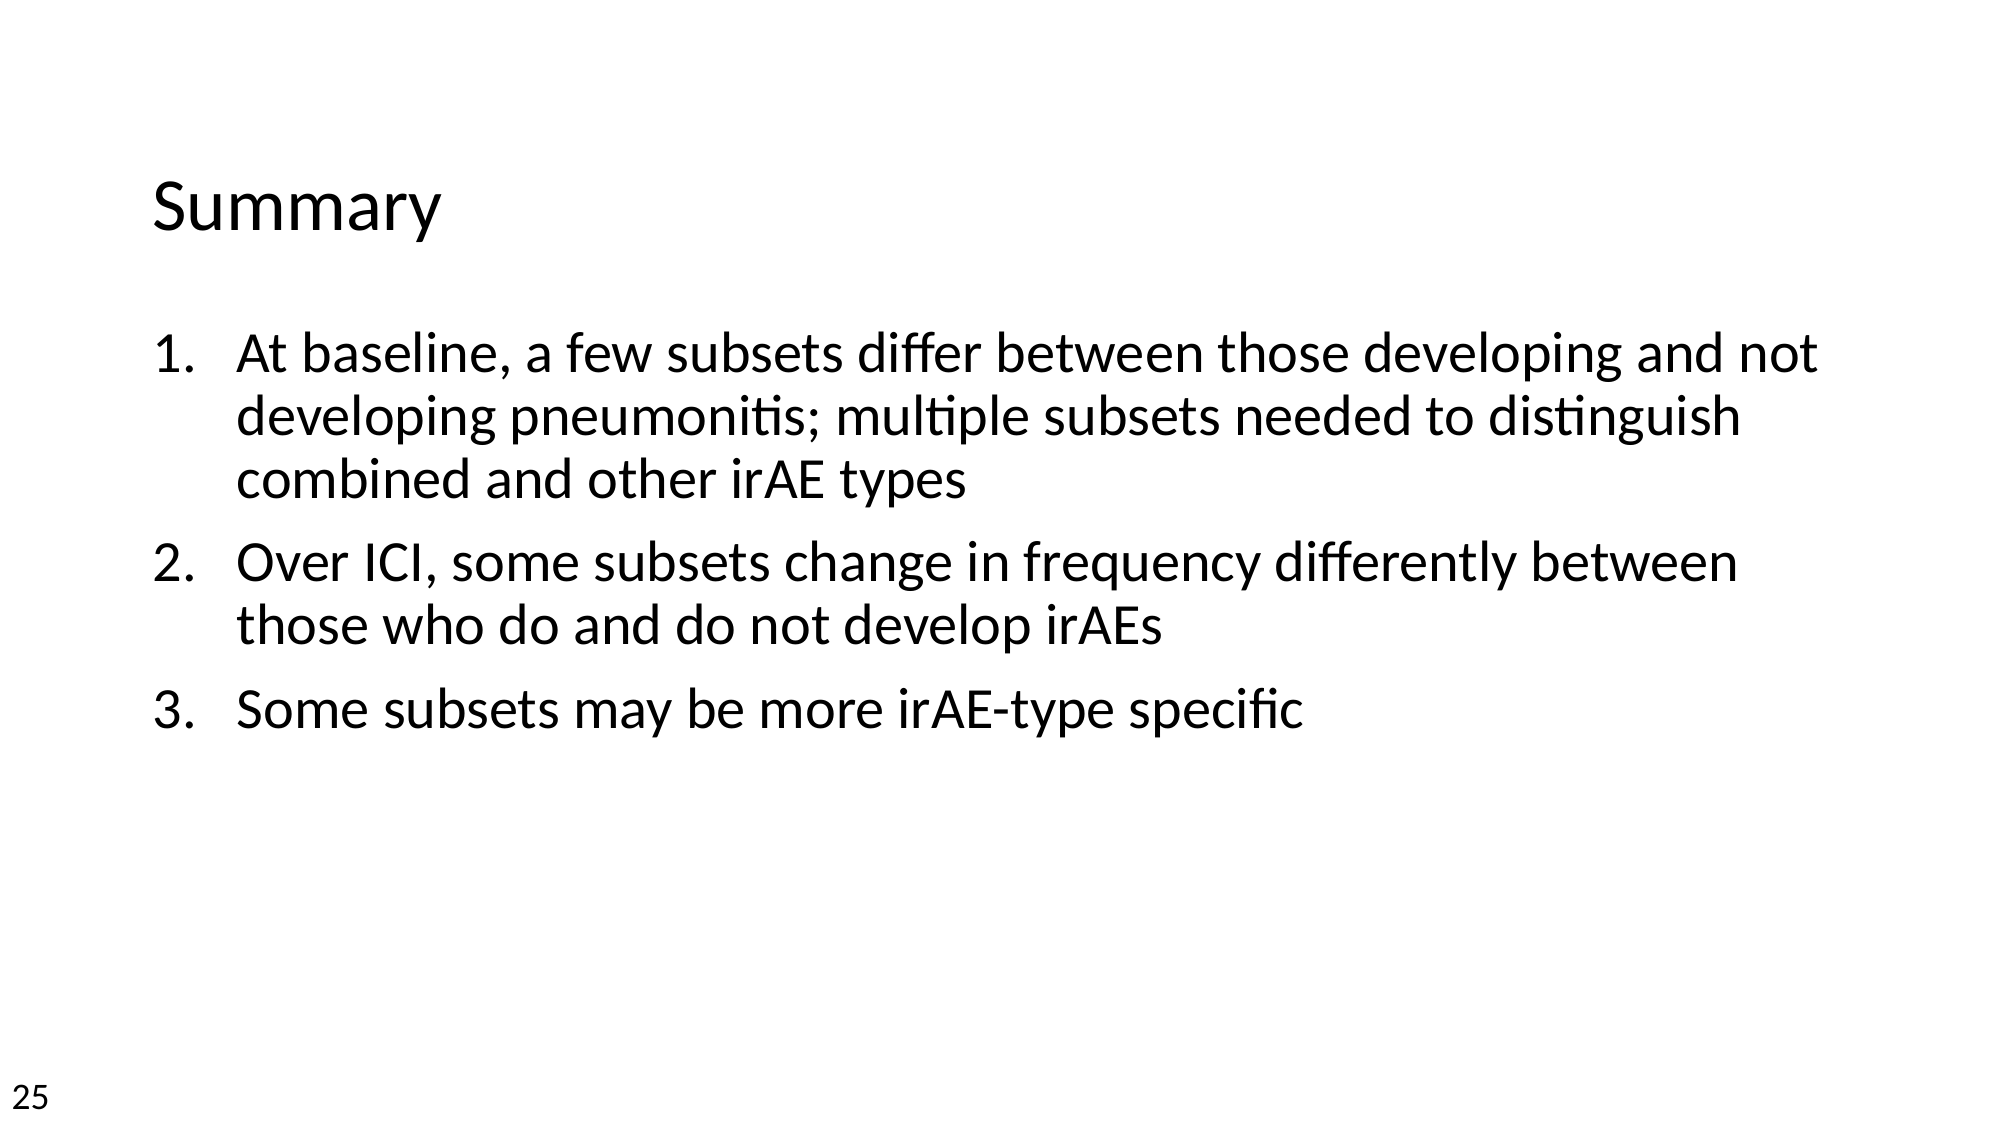

# Summary
At baseline, a few subsets differ between those developing and not developing pneumonitis; multiple subsets needed to distinguish combined and other irAE types
Over ICI, some subsets change in frequency differently between those who do and do not develop irAEs
Some subsets may be more irAE-type specific
25